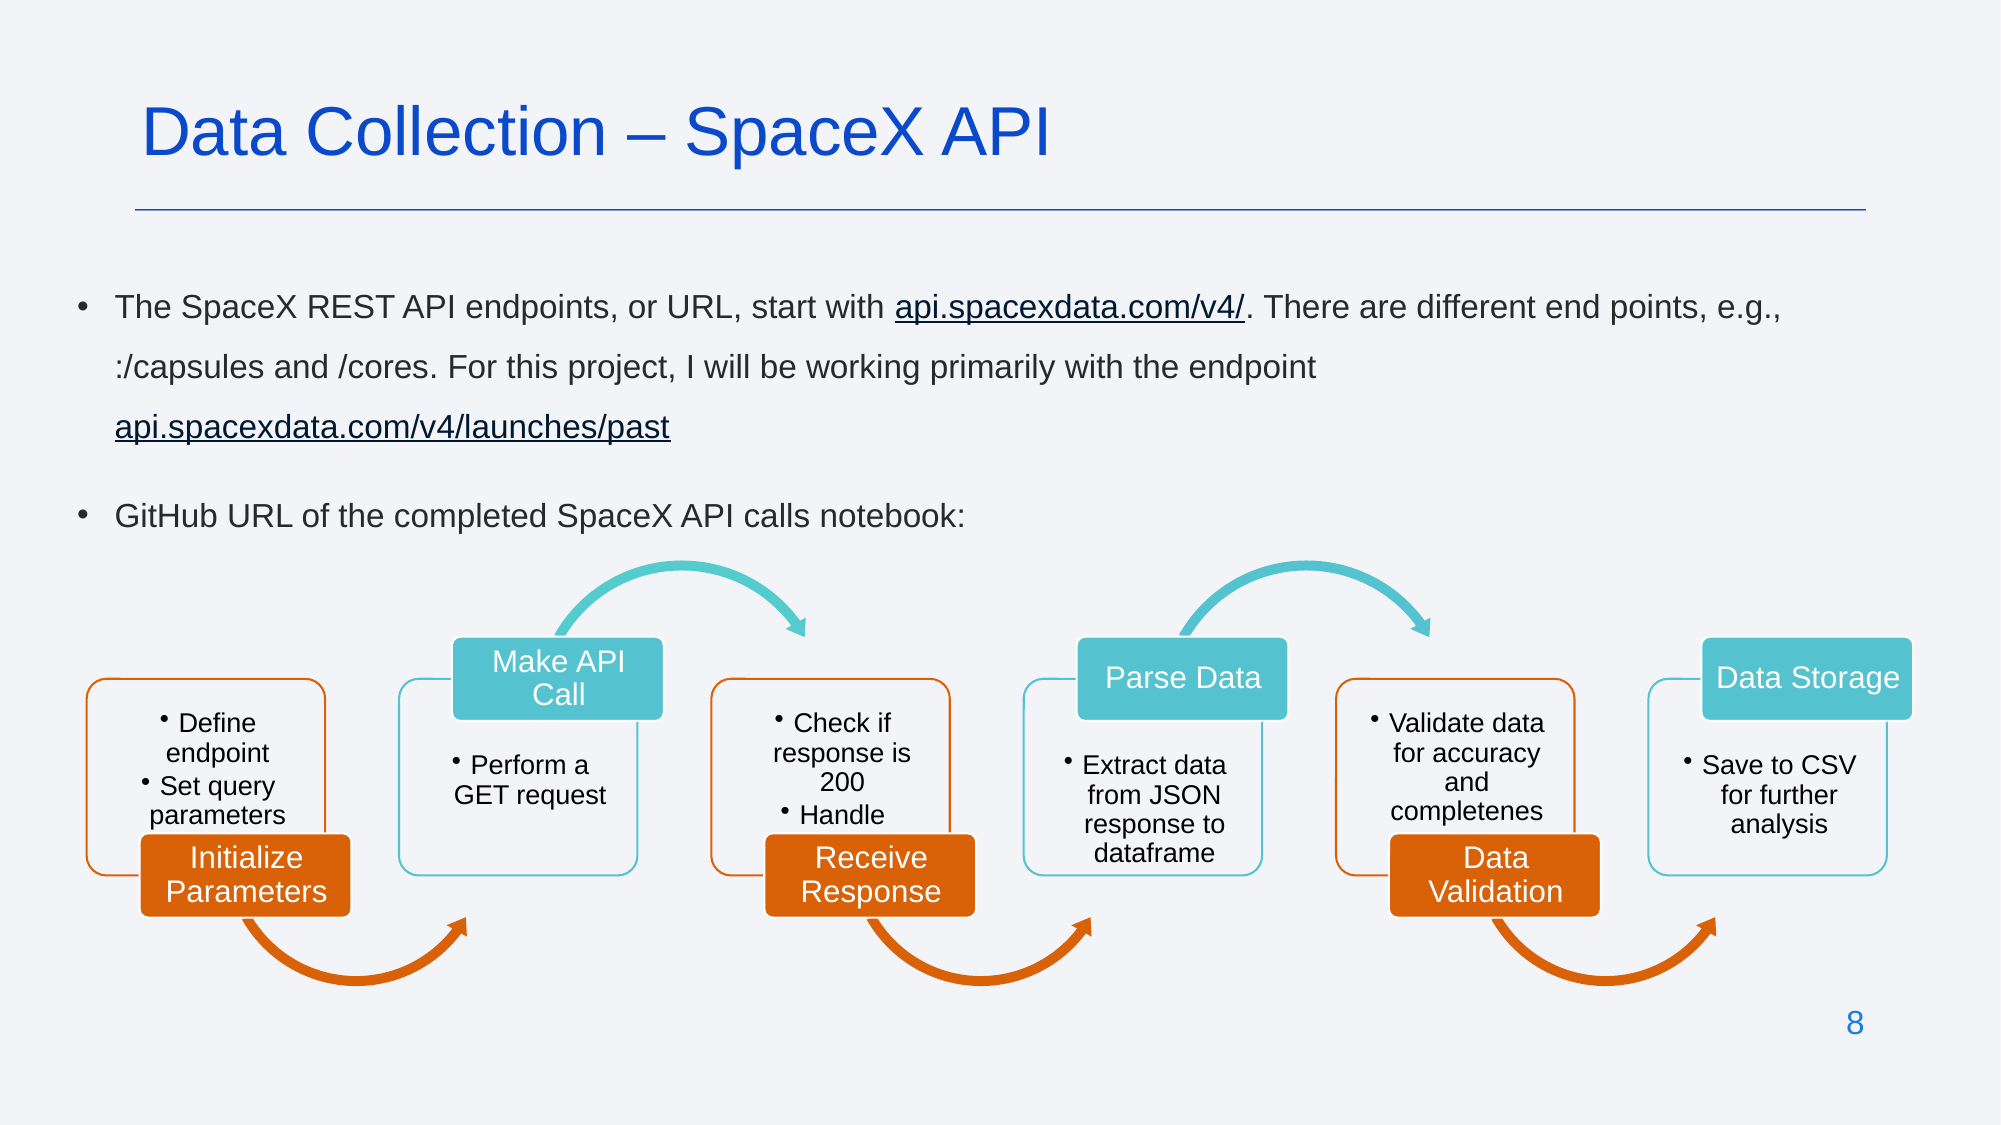

Data Collection – SpaceX API
The SpaceX REST API endpoints, or URL, start with api.spacexdata.com/v4/. There are different end points, e.g., :/capsules and /cores. For this project, I will be working primarily with the endpoint api.spacexdata.com/v4/launches/past
GitHub URL of the completed SpaceX API calls notebook:

Define endpoint
Set query parameters
Initialize Parameters
Perform a GET request
Make API Call
Check if response is 200
Handle errors
Receive Response
Extract data from JSON response to dataframe
Parse Data
Validate data for accuracy and completeness
Data Validation
Save to CSV for further analysis

Data Storage
8